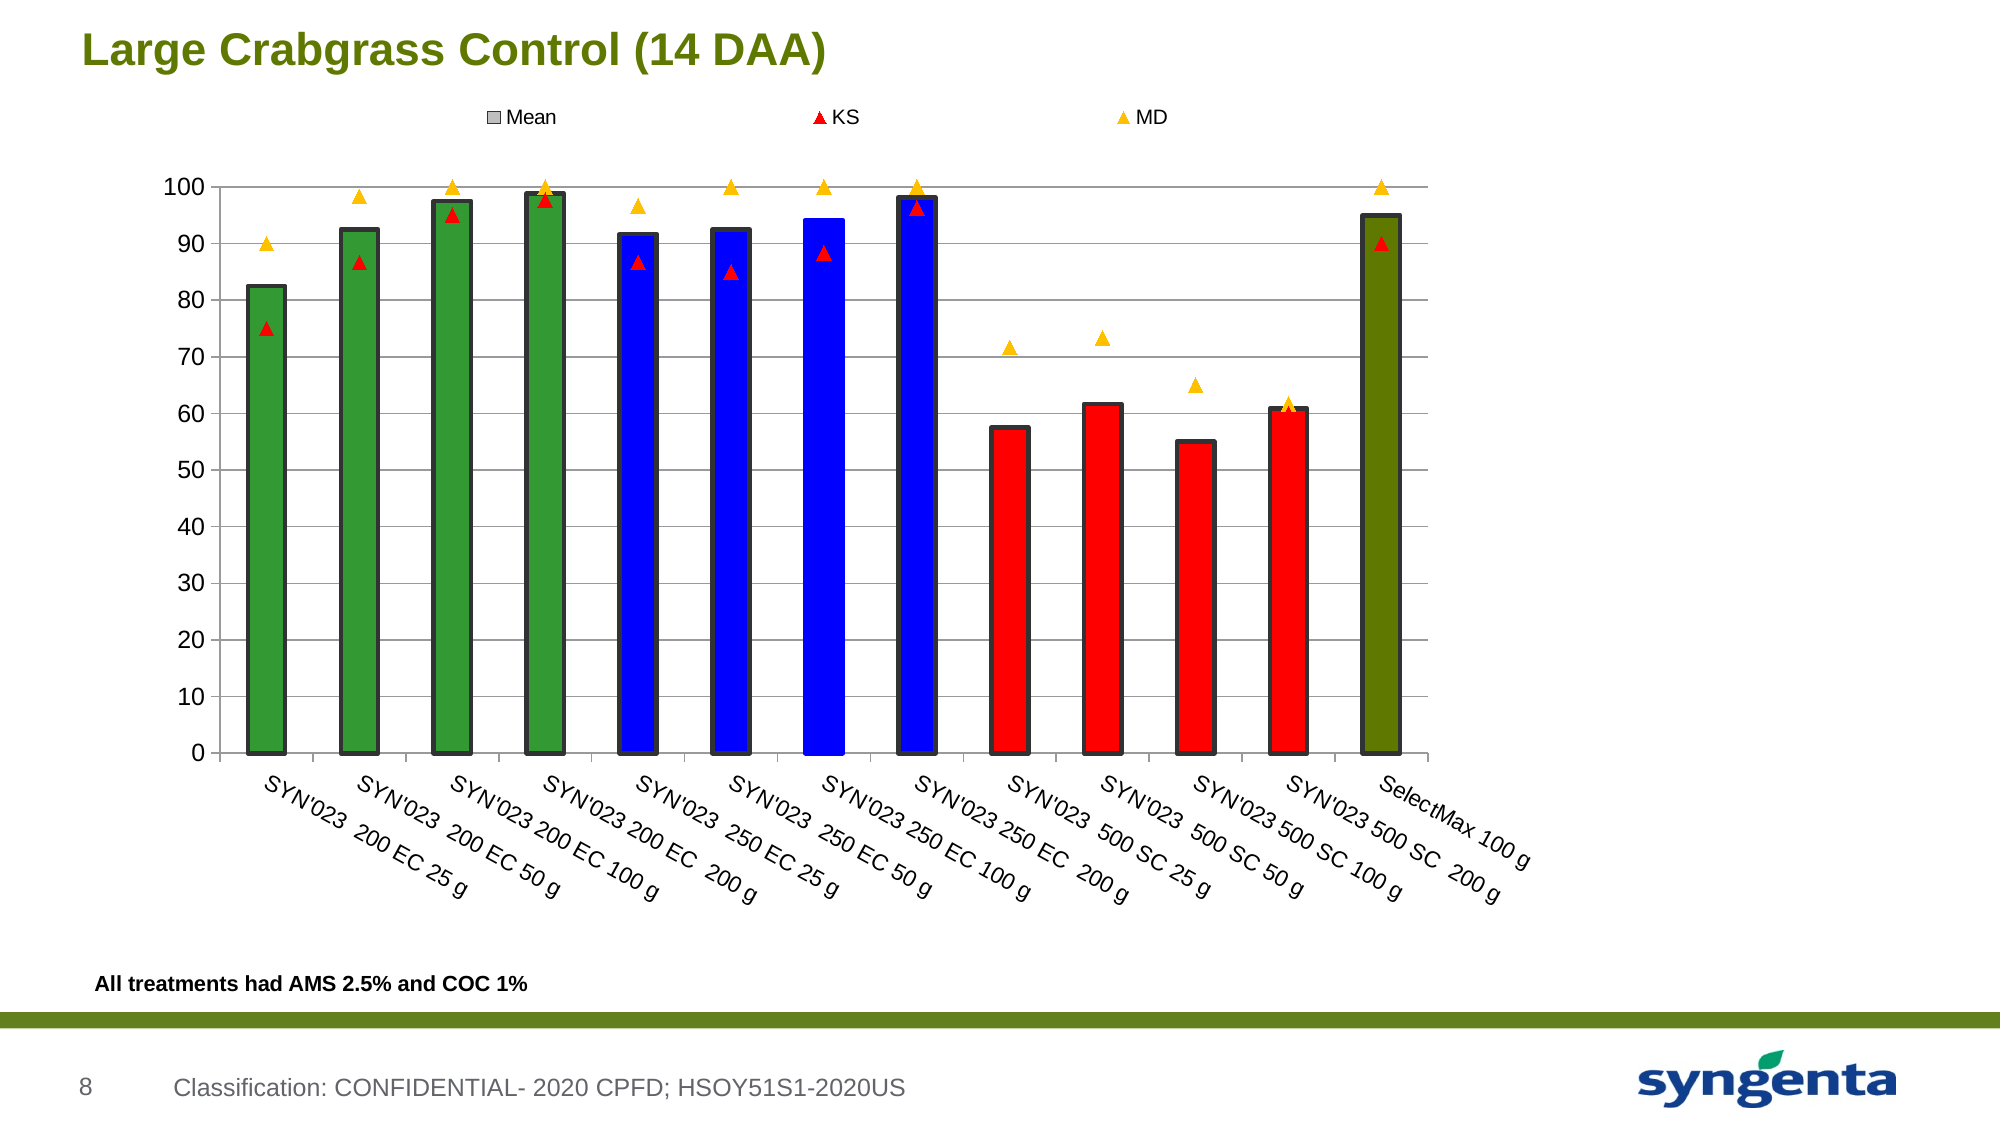

# Large Crabgrass Control (14 DAA)

### Chart

| Category | Mean | KS | MD |
|---|---|---|---|
| SYN'023  200 EC 25 g | 82.5 | 75.0 | 90.0 |
| SYN'023  200 EC 50 g | 92.49999999999949 | 86.666666666666 | 98.33333333333299 |
| SYN'023 200 EC 100 g | 97.5 | 95.0 | 100.0 |
| SYN'023 200 EC  200 g | 98.833333333333 | 97.666666666666 | 100.0 |
| SYN'023  250 EC 25 g | 91.666666666666 | 86.666666666666 | 96.666666666666 |
| SYN'023  250 EC 50 g | 92.5 | 85.0 | 100.0 |
| SYN'023 250 EC 100 g | 94.16666666666649 | 88.33333333333299 | 100.0 |
| SYN'023 250 EC  200 g | 98.16666666666649 | 96.33333333333299 | 100.0 |
| SYN'023  500 SC 25 g | 57.4999999999995 | 43.333333333333 | 71.666666666666 |
| SYN'023  500 SC 50 g | 61.6666666666665 | 50.0 | 73.333333333333 |
| SYN'023 500 SC 100 g | 55.0 | 45.0 | 65.0 |
| SYN'023 500 SC  200 g | 60.833333333333 | 60.0 | 61.666666666666 |
| SelectMax 100 g | 95.0 | 90.0 | 100.0 |
All treatments had AMS 2.5% and COC 1%
Classification: CONFIDENTIAL- 2020 CPFD; HSOY51S1-2020US